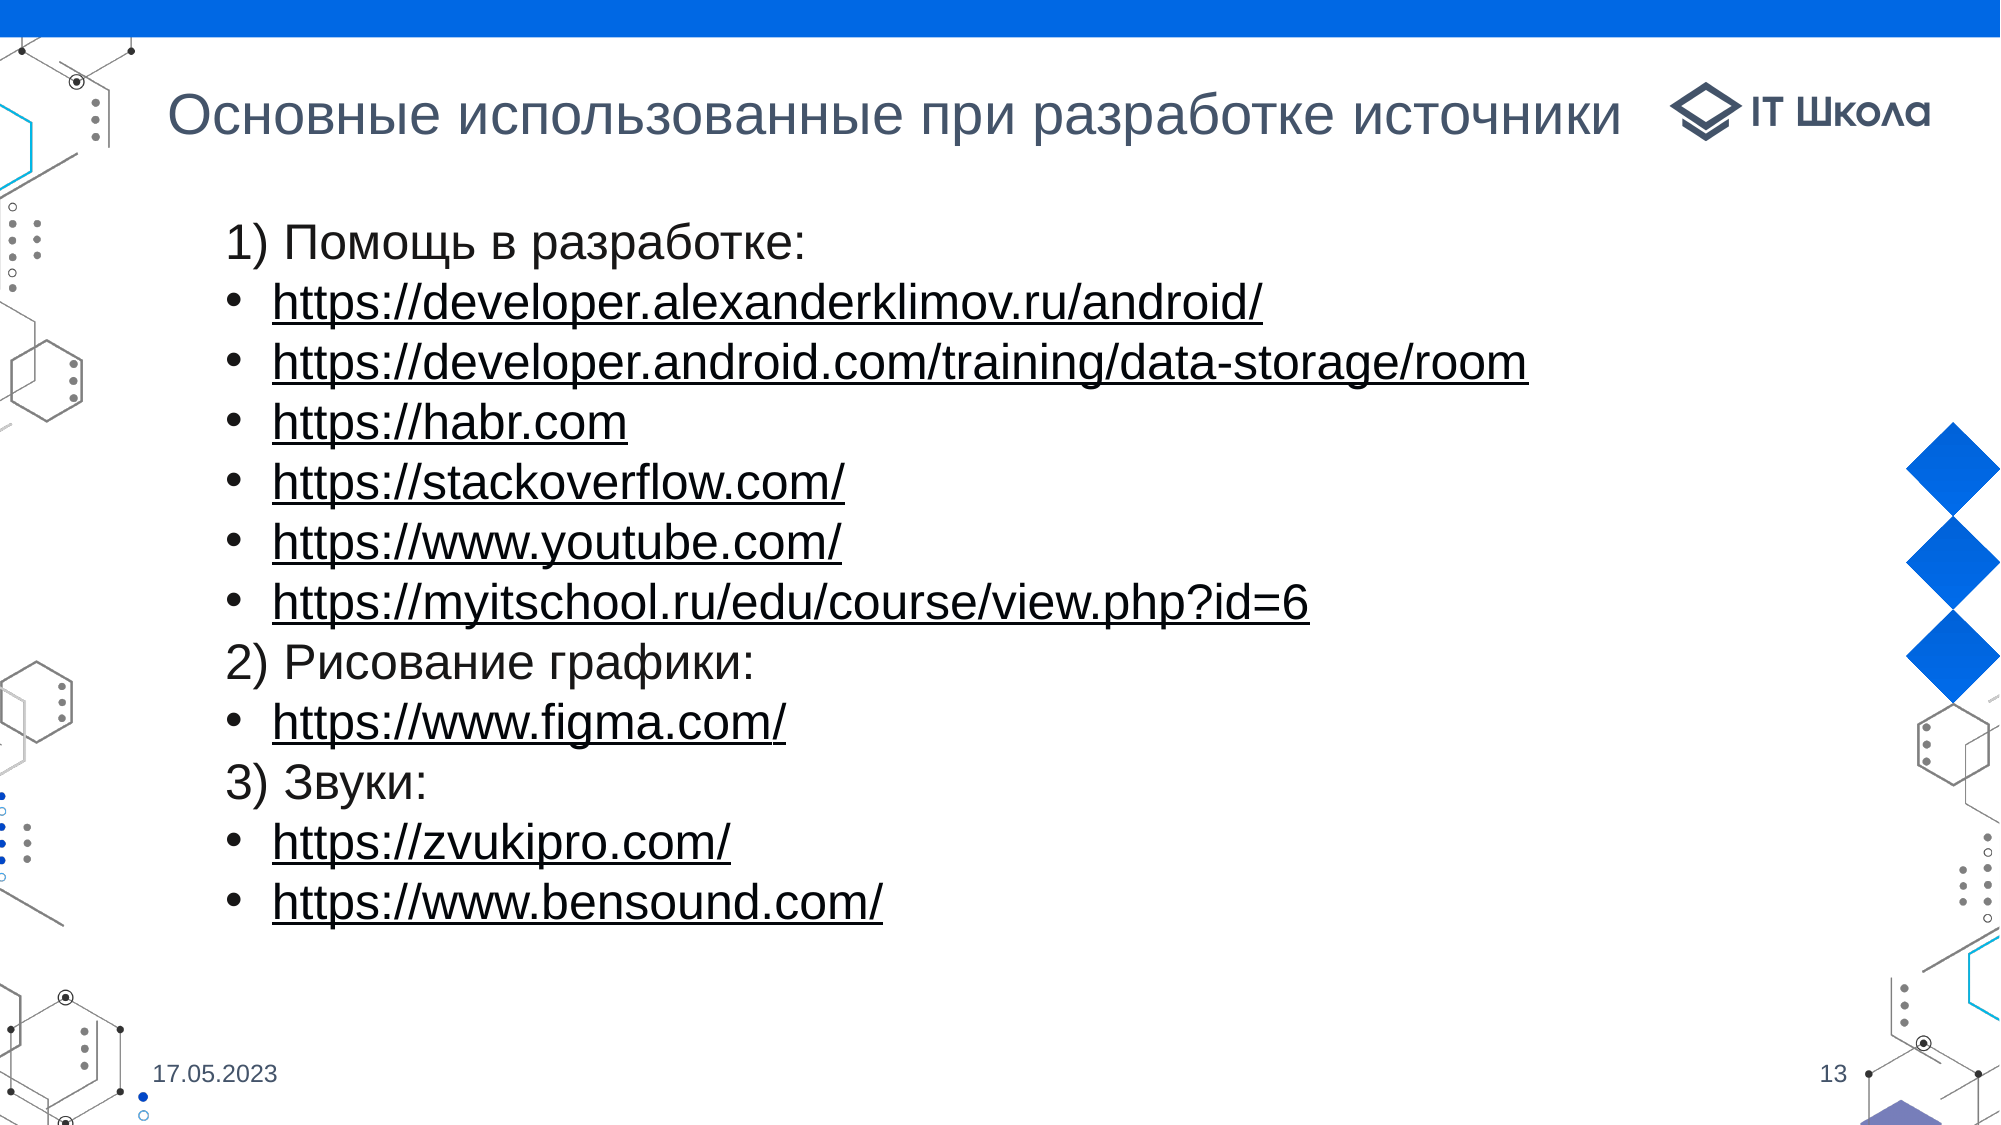

# Основные использованные при разработке источники
1) Помощь в разработке:
https://developer.alexanderklimov.ru/android/
https://developer.android.com/training/data-storage/room
https://habr.com
https://stackoverflow.com/
https://www.youtube.com/
https://myitschool.ru/edu/course/view.php?id=6
2) Рисование графики:
https://www.figma.com/
3) Звуки:
https://zvukipro.com/
https://www.bensound.com/
17.05.2023
13